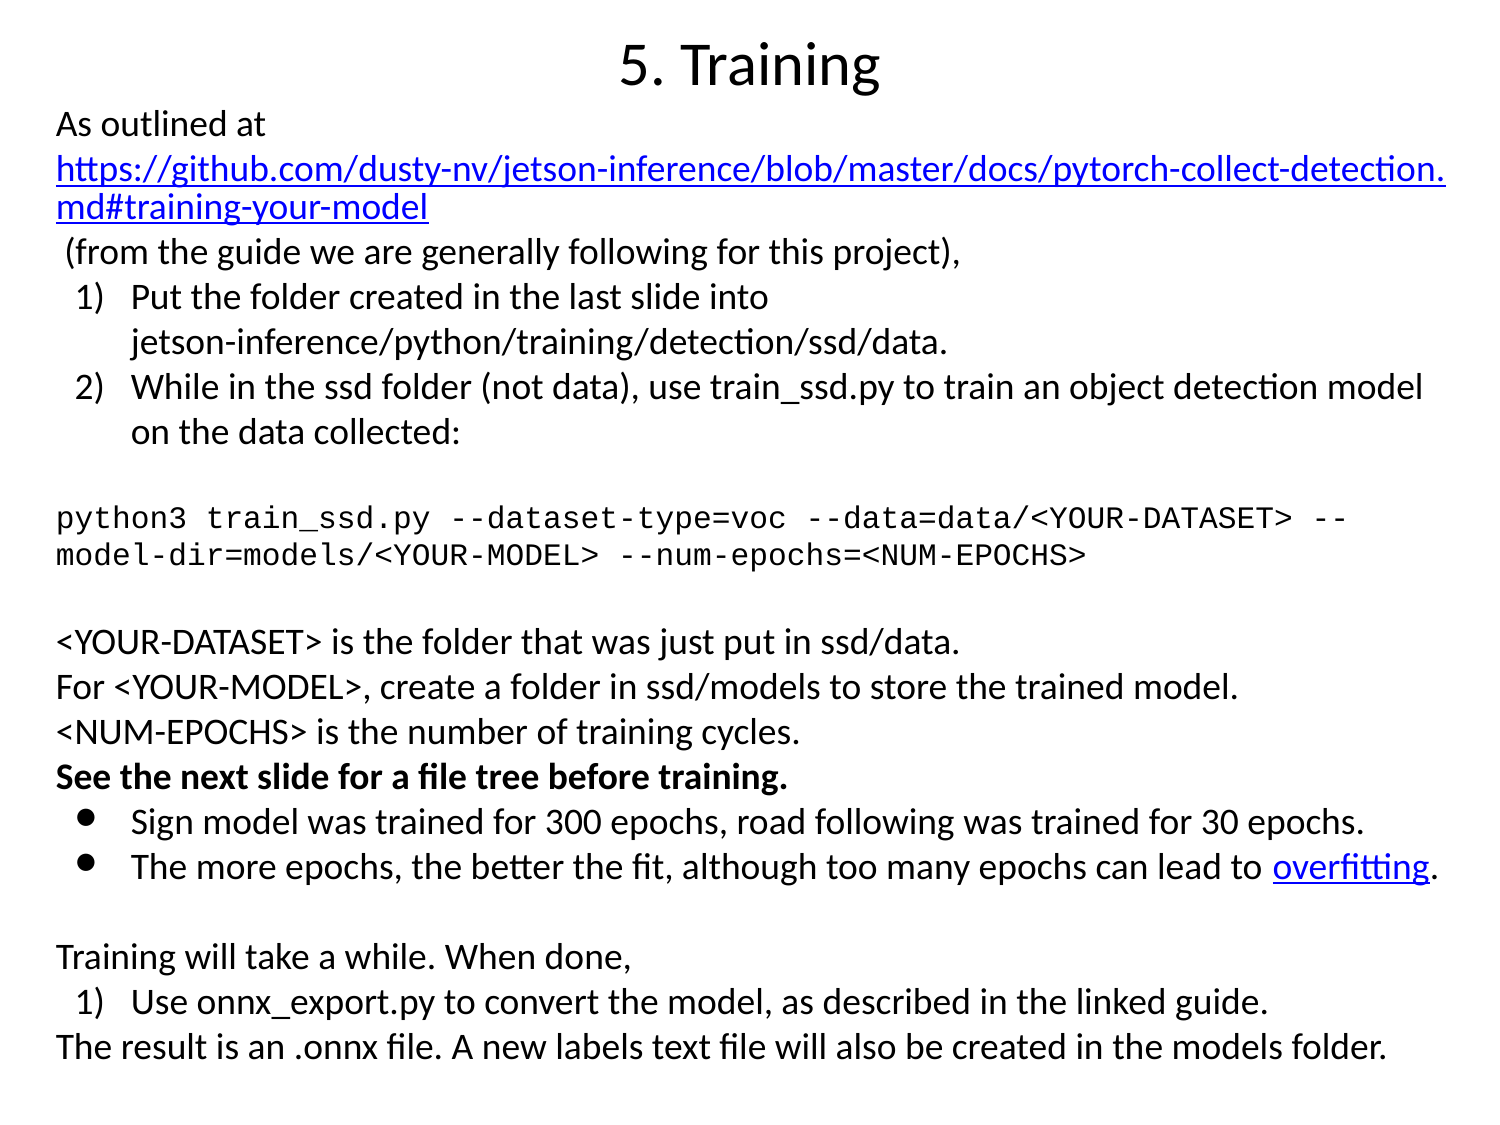

# 5. Training
As outlined at https://github.com/dusty-nv/jetson-inference/blob/master/docs/pytorch-collect-detection.md#training-your-model (from the guide we are generally following for this project),
Put the folder created in the last slide into jetson-inference/python/training/detection/ssd/data.
While in the ssd folder (not data), use train_ssd.py to train an object detection model on the data collected:

python3 train_ssd.py --dataset-type=voc --data=data/<YOUR-DATASET> --model-dir=models/<YOUR-MODEL> --num-epochs=<NUM-EPOCHS>

<YOUR-DATASET> is the folder that was just put in ssd/data.
For <YOUR-MODEL>, create a folder in ssd/models to store the trained model.
<NUM-EPOCHS> is the number of training cycles.
See the next slide for a file tree before training.
Sign model was trained for 300 epochs, road following was trained for 30 epochs.
The more epochs, the better the fit, although too many epochs can lead to overfitting.

Training will take a while. When done,
Use onnx_export.py to convert the model, as described in the linked guide.
The result is an .onnx file. A new labels text file will also be created in the models folder.